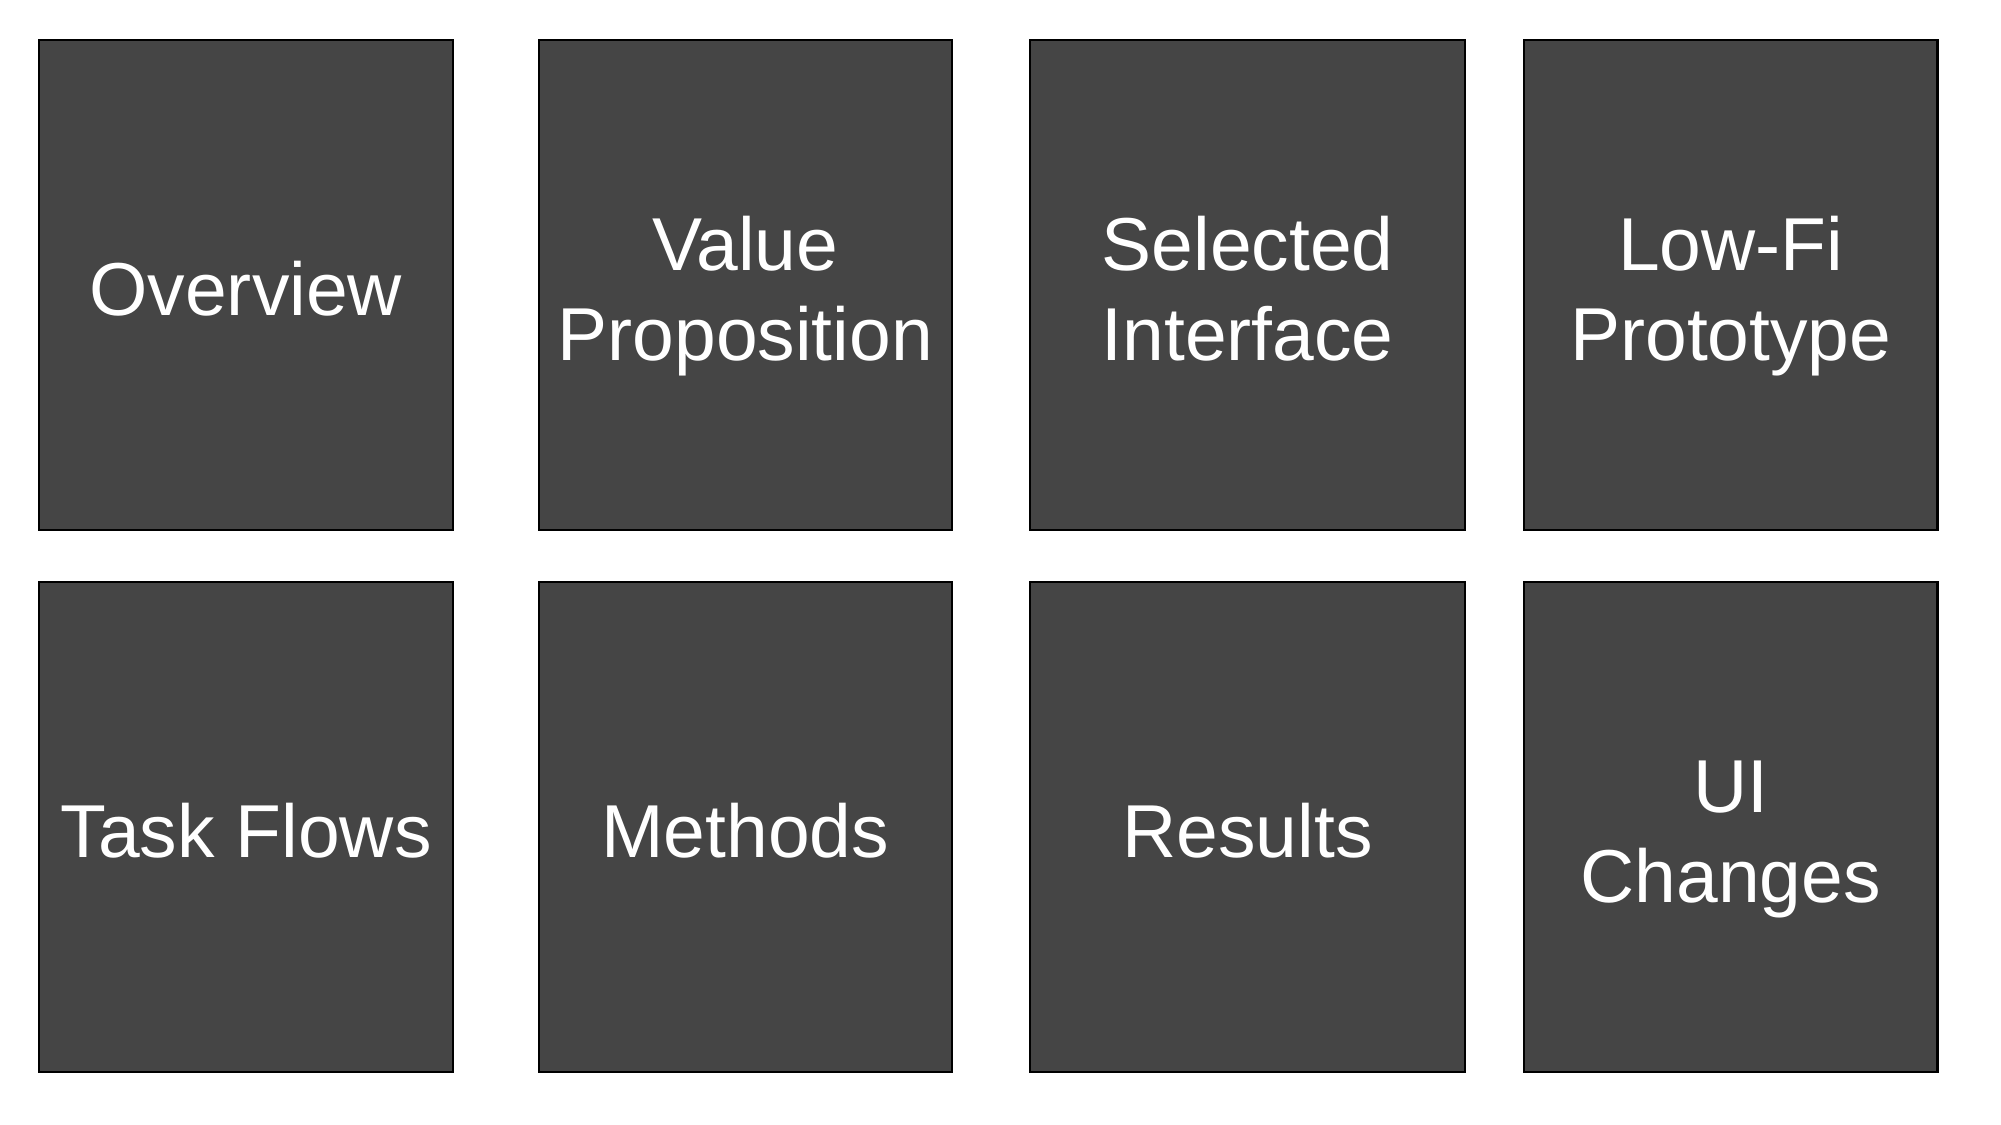

Value Proposition
Selected Interface
Overview
Low-Fi Prototype
Methods
Results
Task Flows
UI Changes